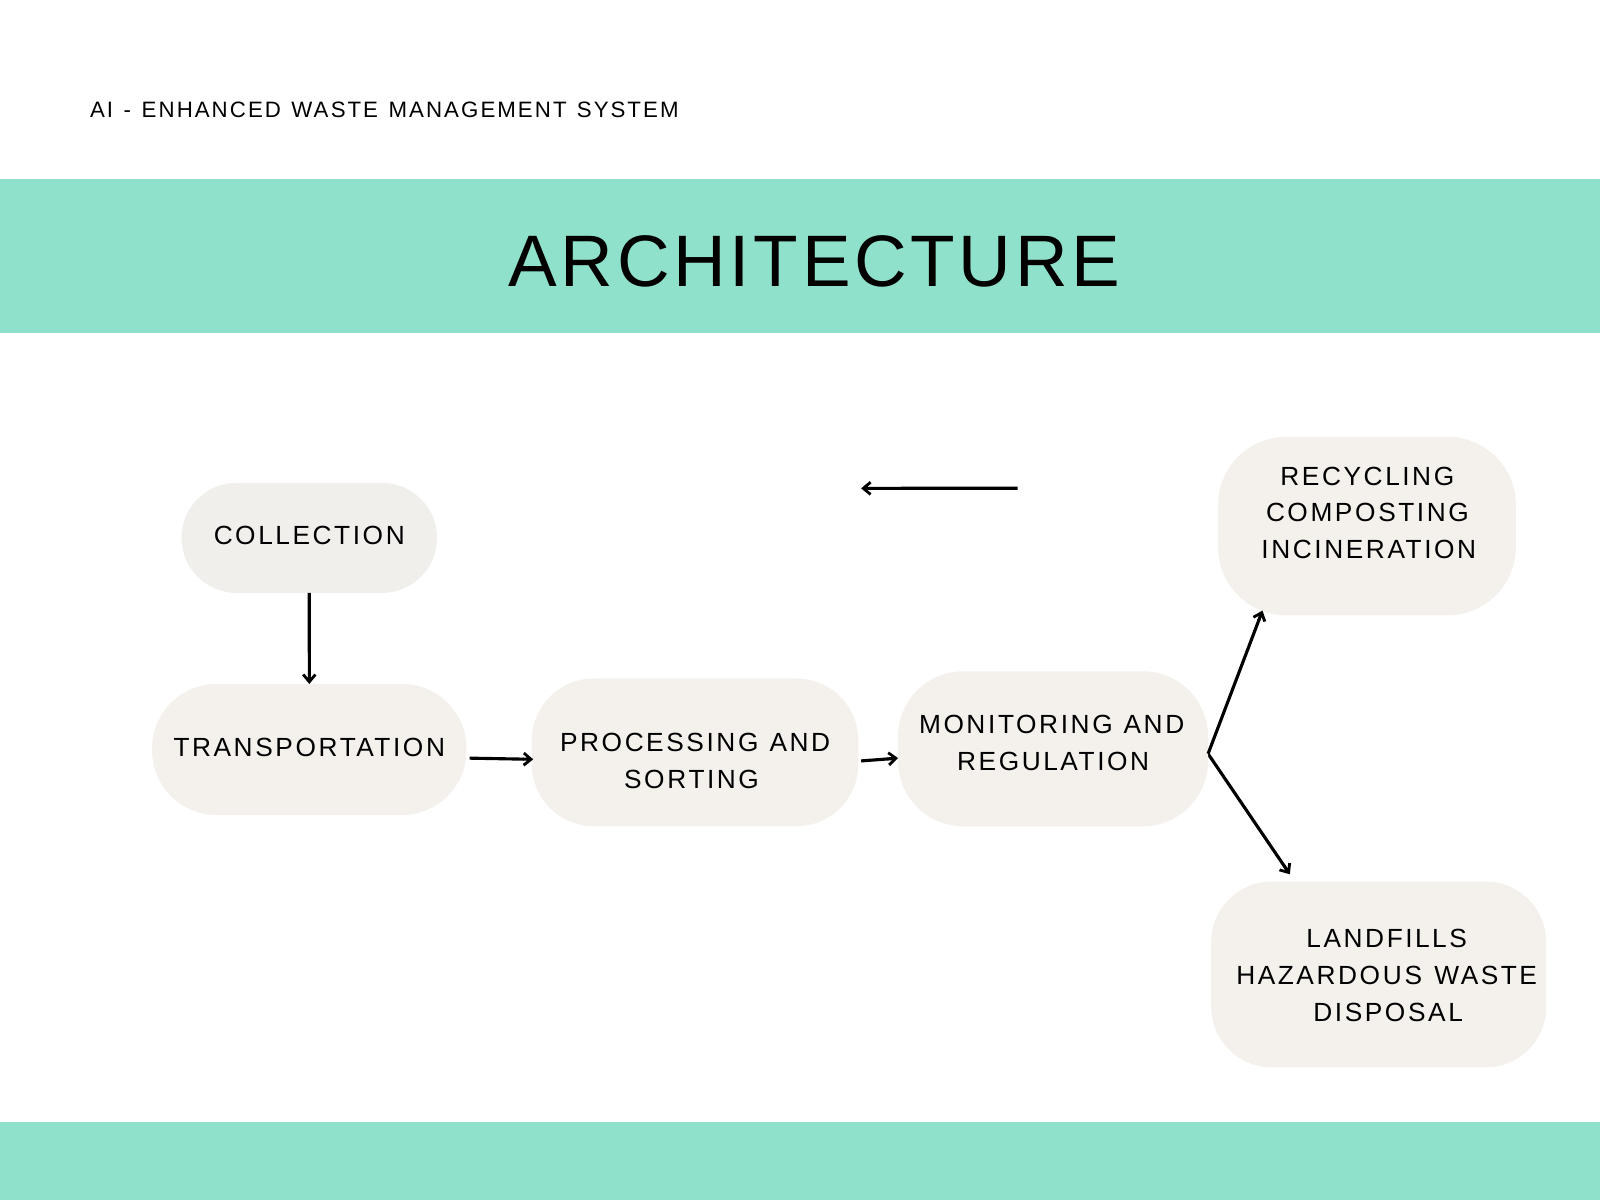

AI - ENHANCED WASTE MANAGEMENT SYSTEM

ARCHITECTURE
RECYCLING COMPOSTING INCINERATION

COLLECTION

MONITORING AND REGULATION

PROCESSING AND SORTING

TRANSPORTATION

LANDFILLS HAZARDOUS WASTE DISPOSAL